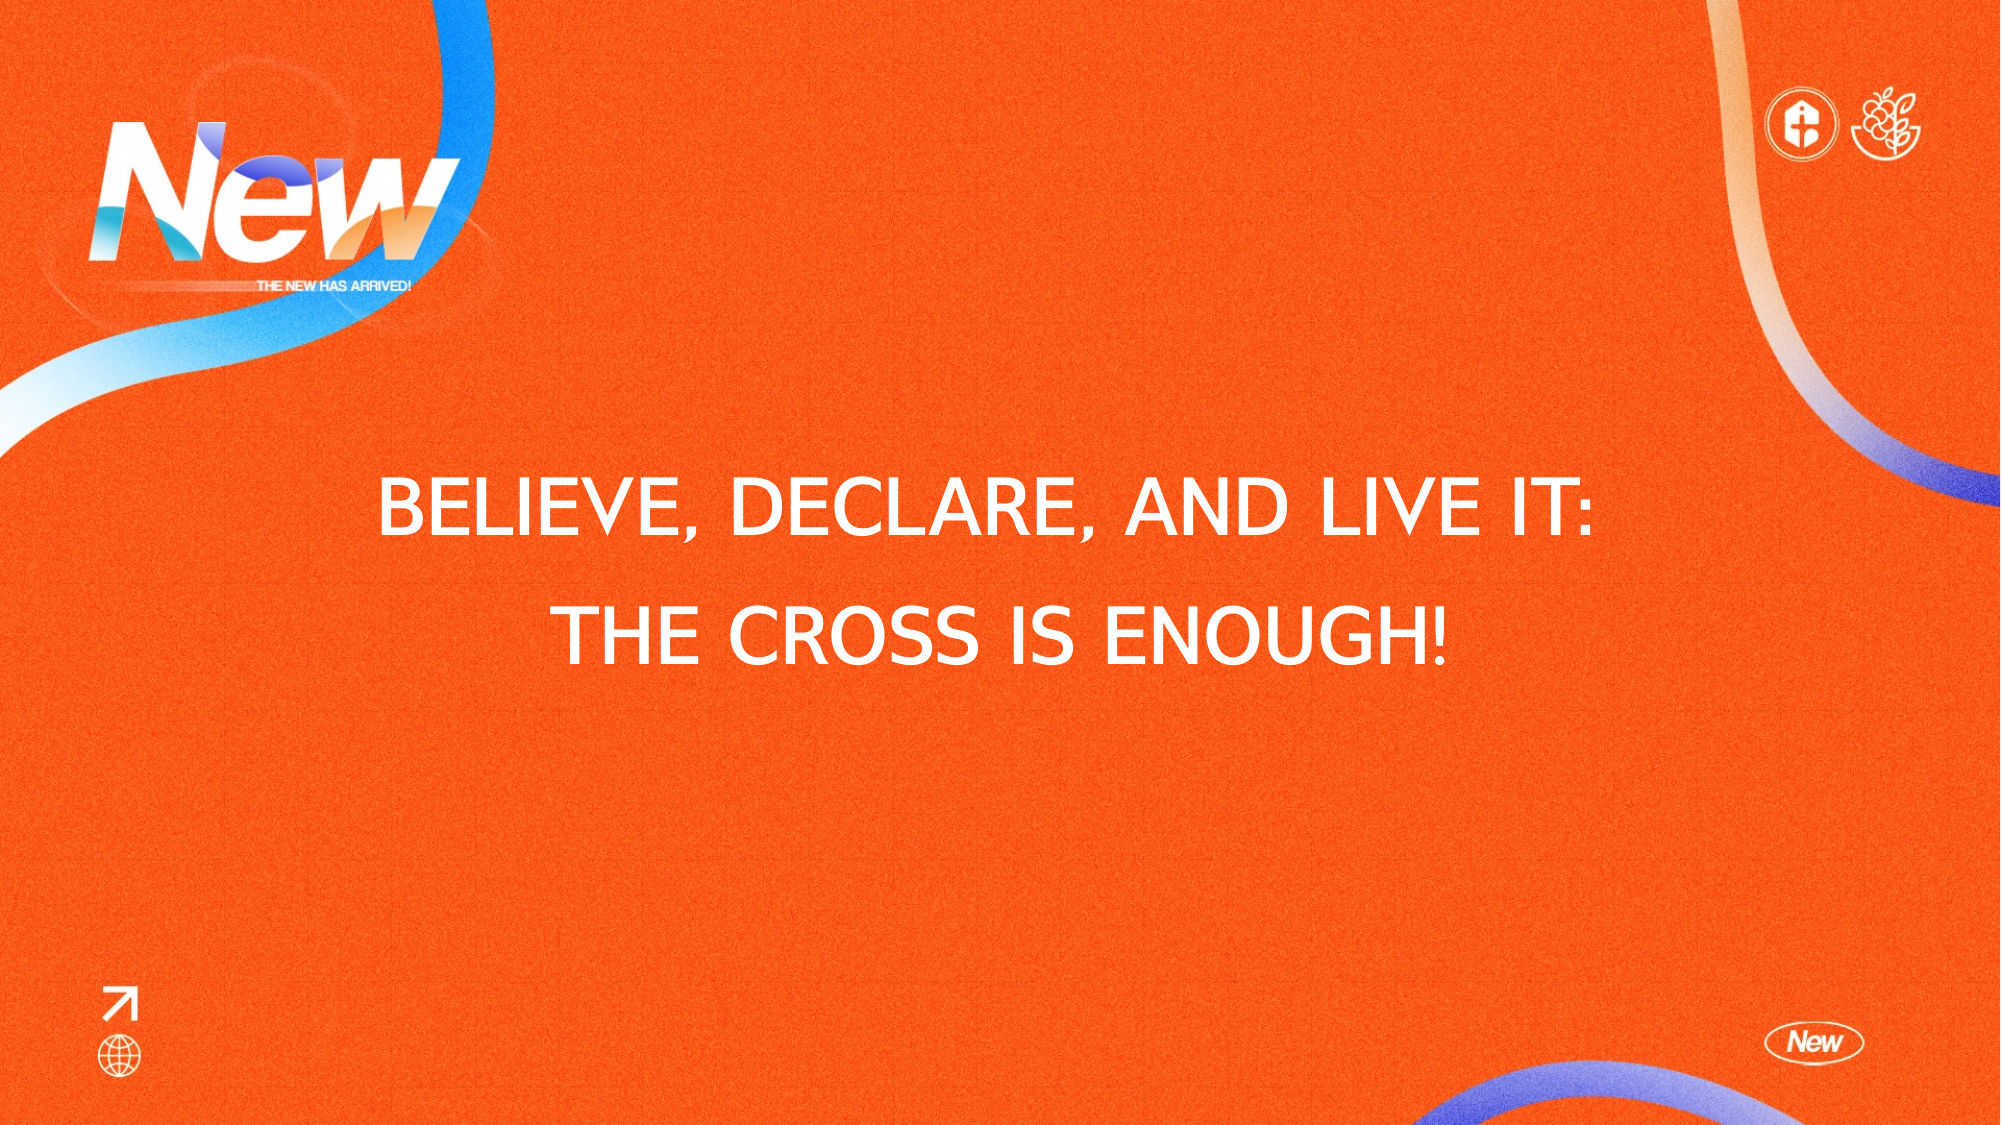

BELIEVE, DECLARE, AND LIVE IT:
THE CROSS IS ENOUGH!